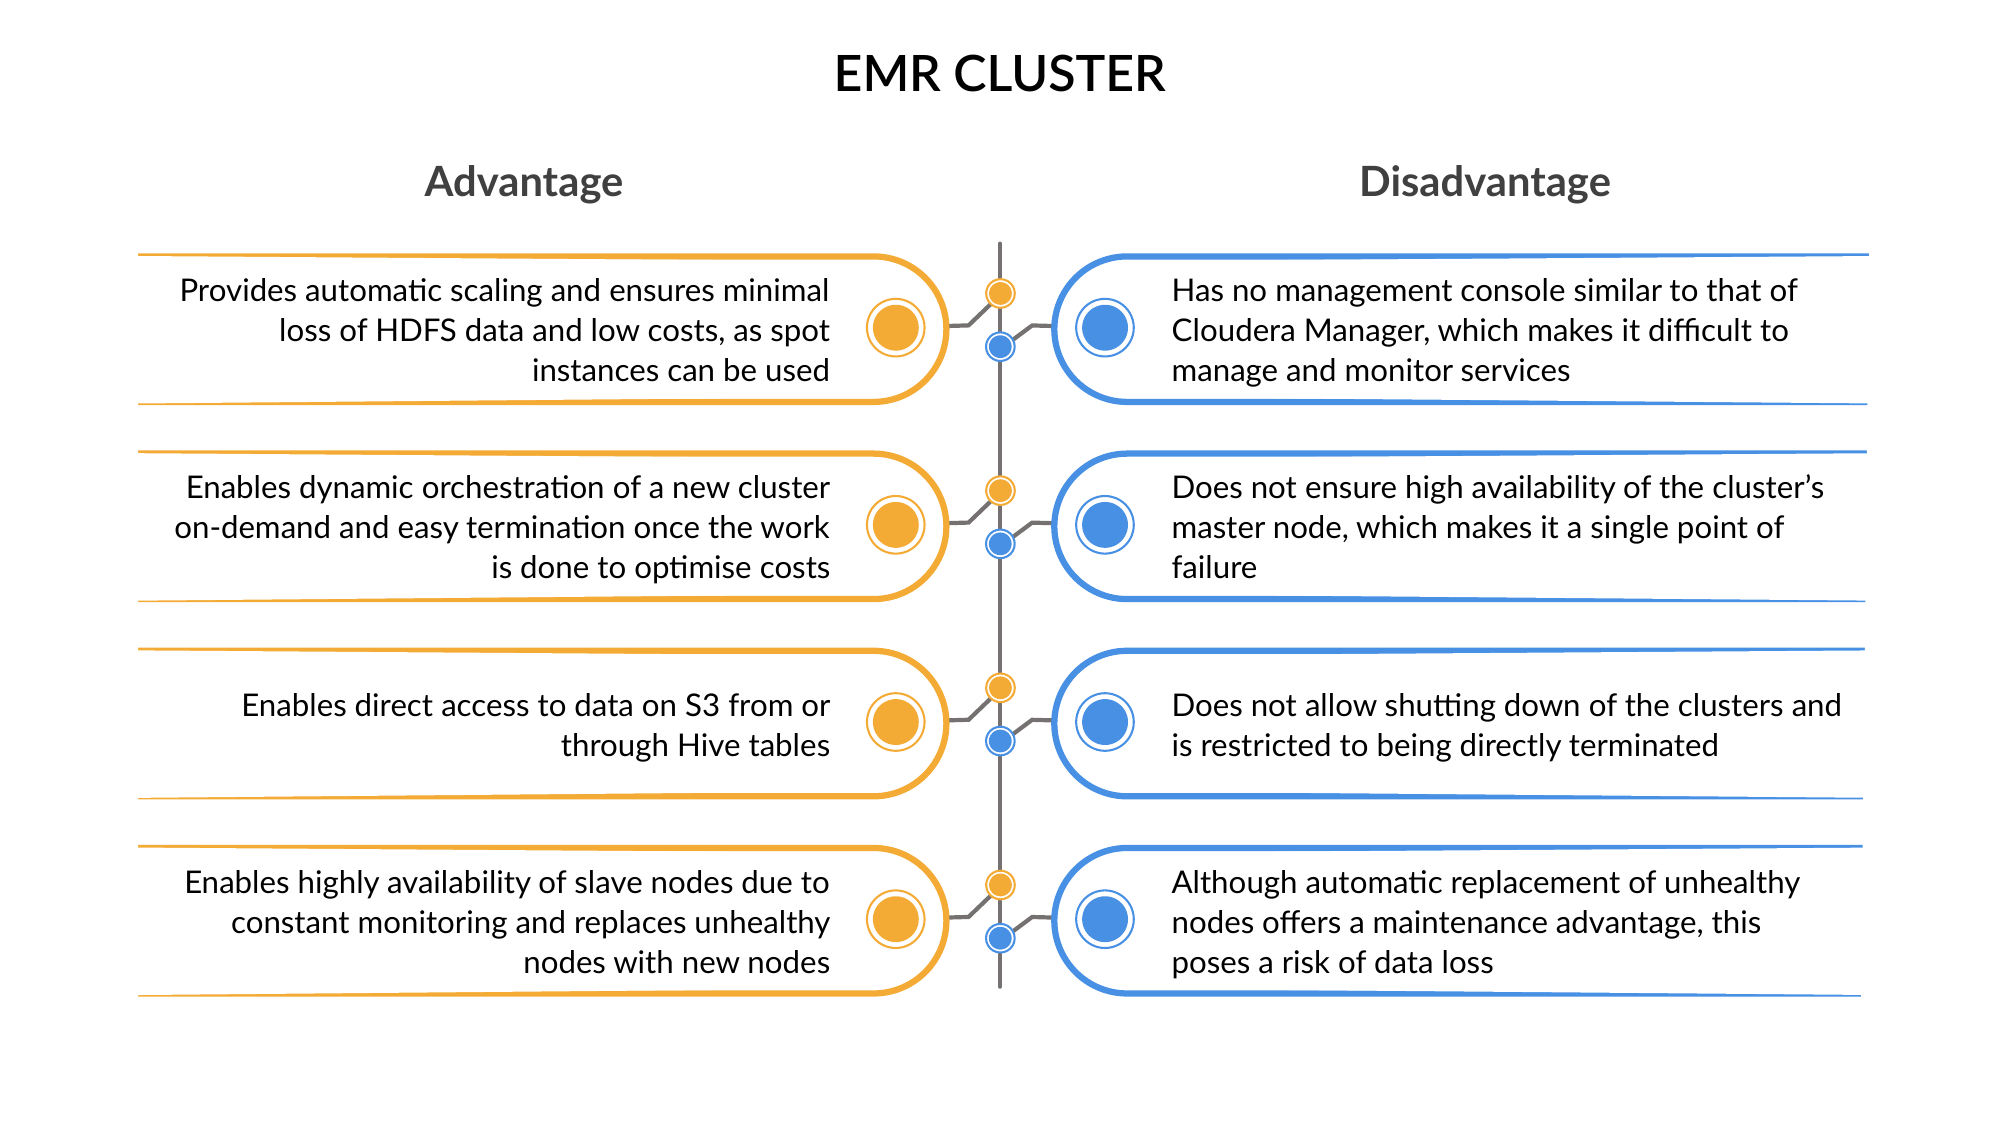

EMR CLUSTER
Advantage
Disadvantage

Has no management console similar to that of Cloudera Manager, which makes it difficult to manage and monitor services
Provides automatic scaling and ensures minimal loss of HDFS data and low costs, as spot instances can be used

Enables dynamic orchestration of a new cluster on-demand and easy termination once the work is done to optimise costs
Does not ensure high availability of the cluster’s master node, which makes it a single point of failure

Enables direct access to data on S3 from or through Hive tables
Does not allow shutting down of the clusters and is restricted to being directly terminated

Enables highly availability of slave nodes due to constant monitoring and replaces unhealthy nodes with new nodes
Although automatic replacement of unhealthy nodes offers a maintenance advantage, this poses a risk of data loss